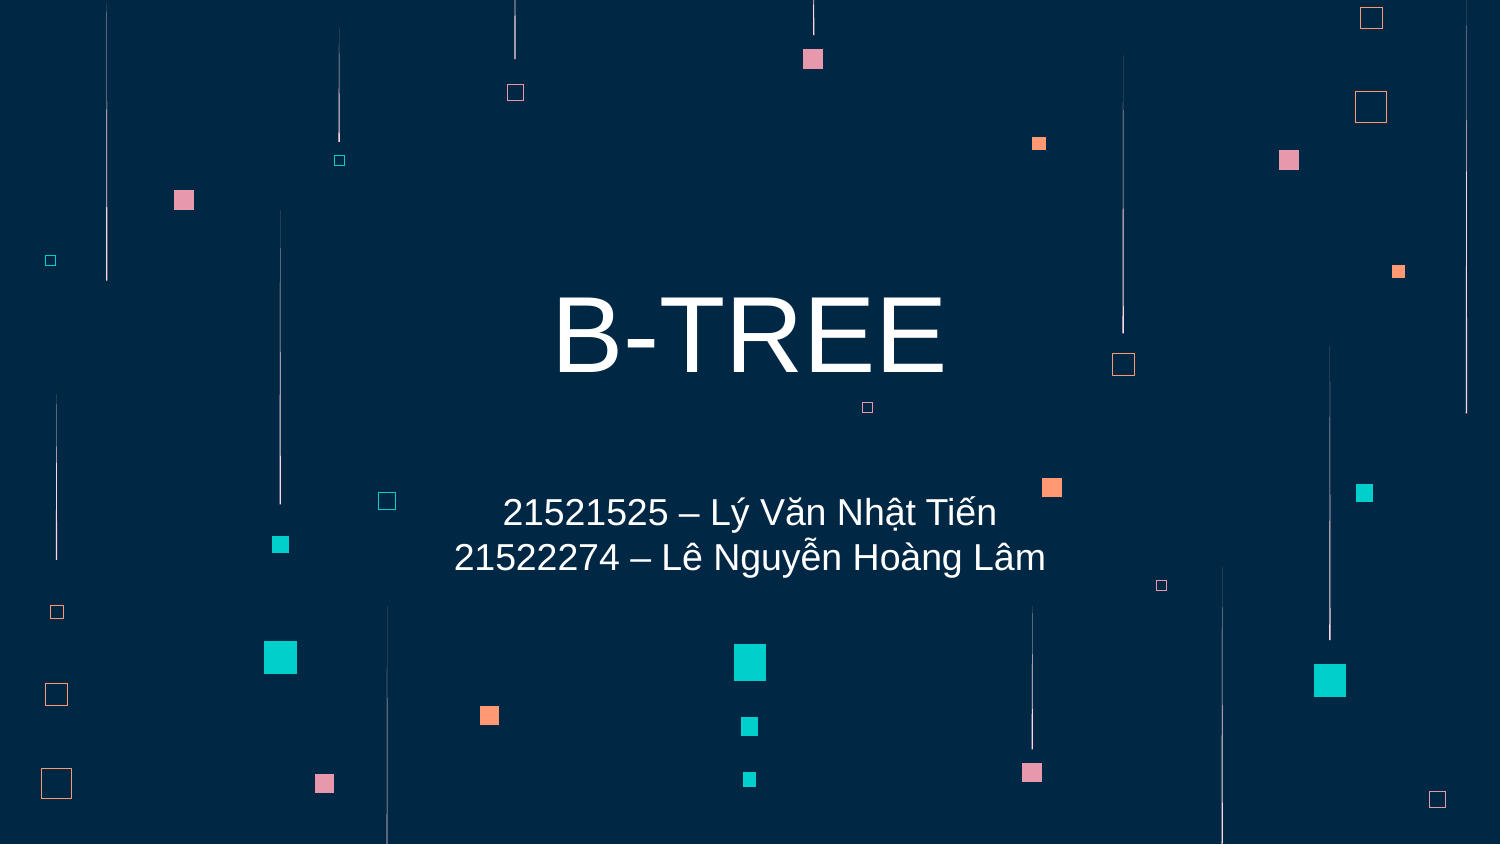

# B-TREE

21521525 – Lý Văn Nhật Tiến
21522274 – Lê Nguyễn Hoàng Lâm